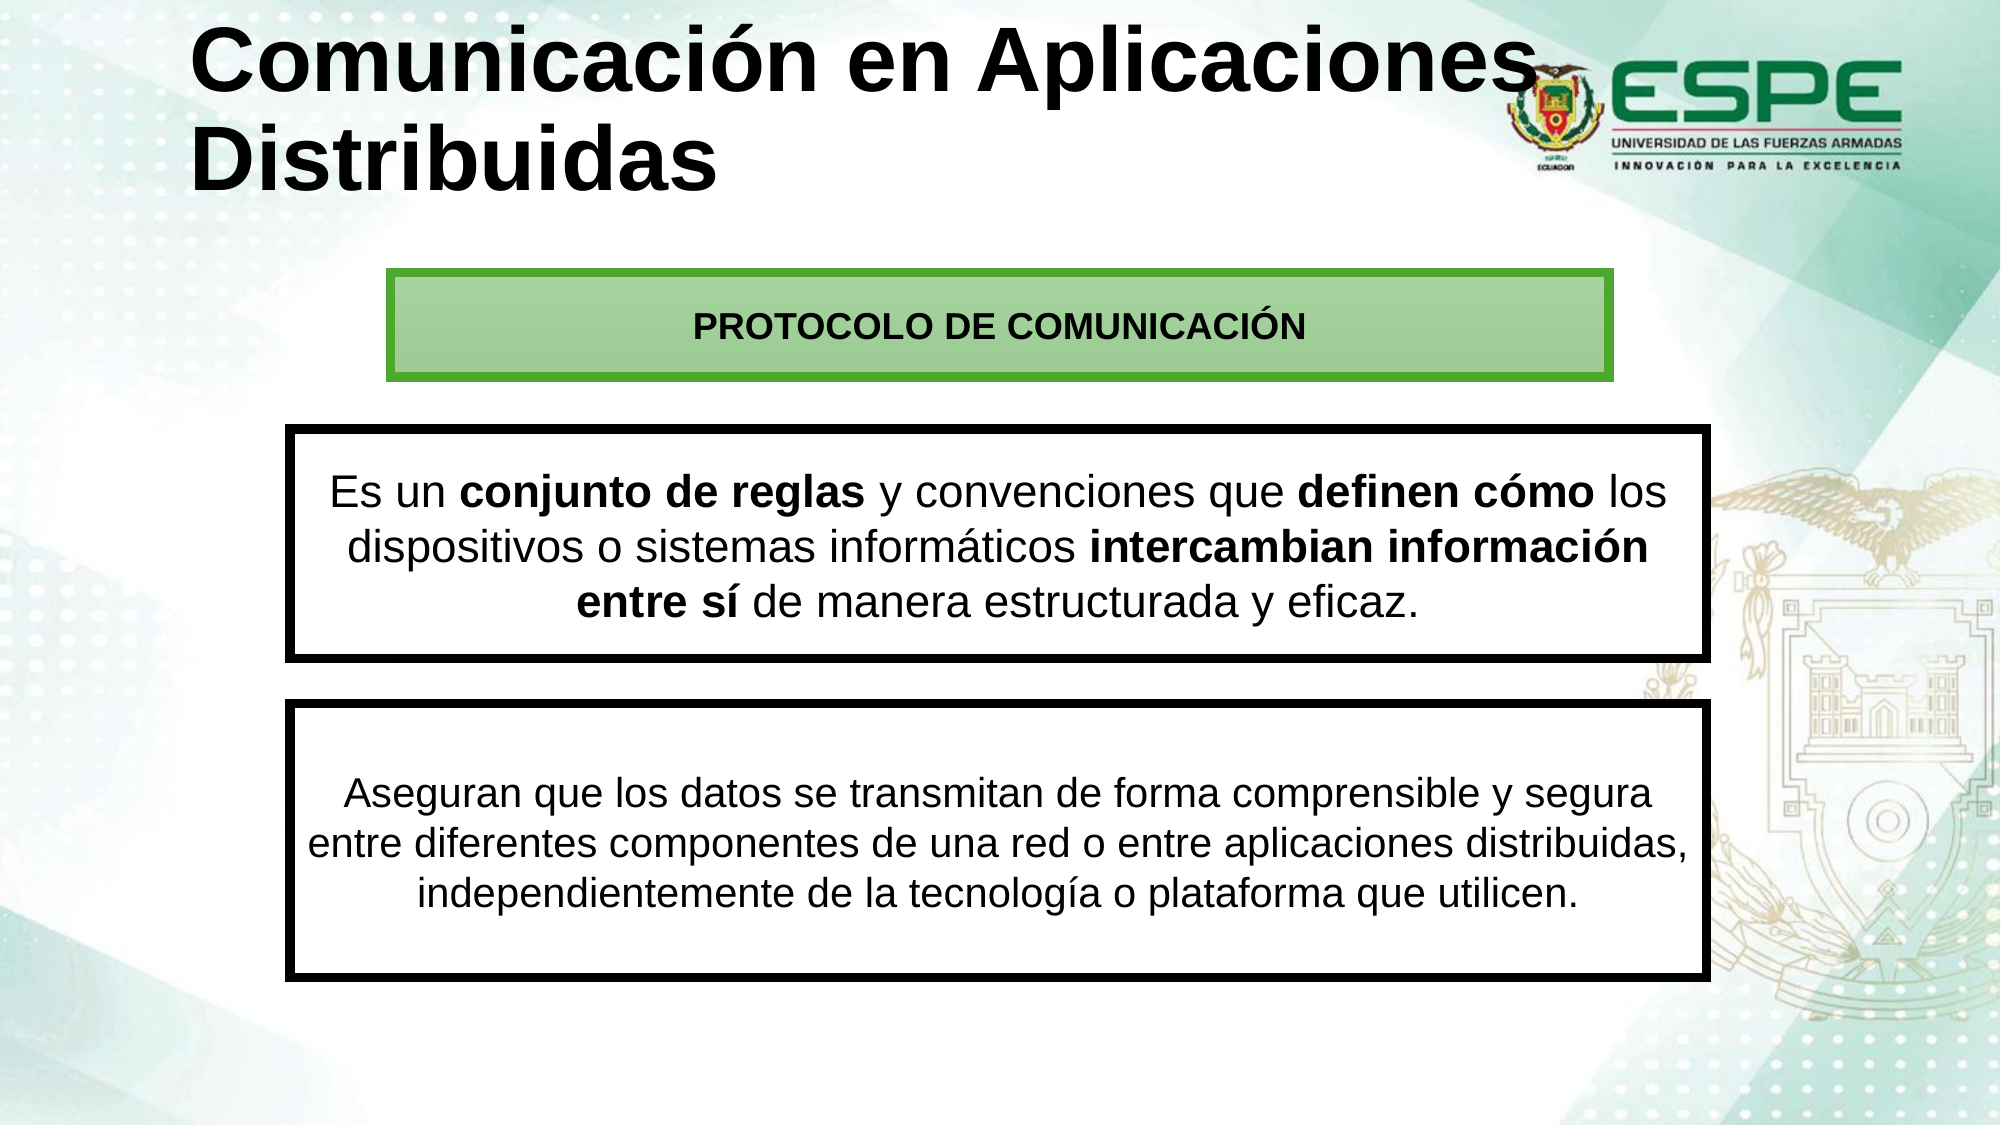

# Comunicación en Aplicaciones Distribuidas
PROTOCOLO DE COMUNICACIÓN
Es un conjunto de reglas y convenciones que definen cómo los dispositivos o sistemas informáticos intercambian información entre sí de manera estructurada y eficaz.
Aseguran que los datos se transmitan de forma comprensible y segura entre diferentes componentes de una red o entre aplicaciones distribuidas, independientemente de la tecnología o plataforma que utilicen.